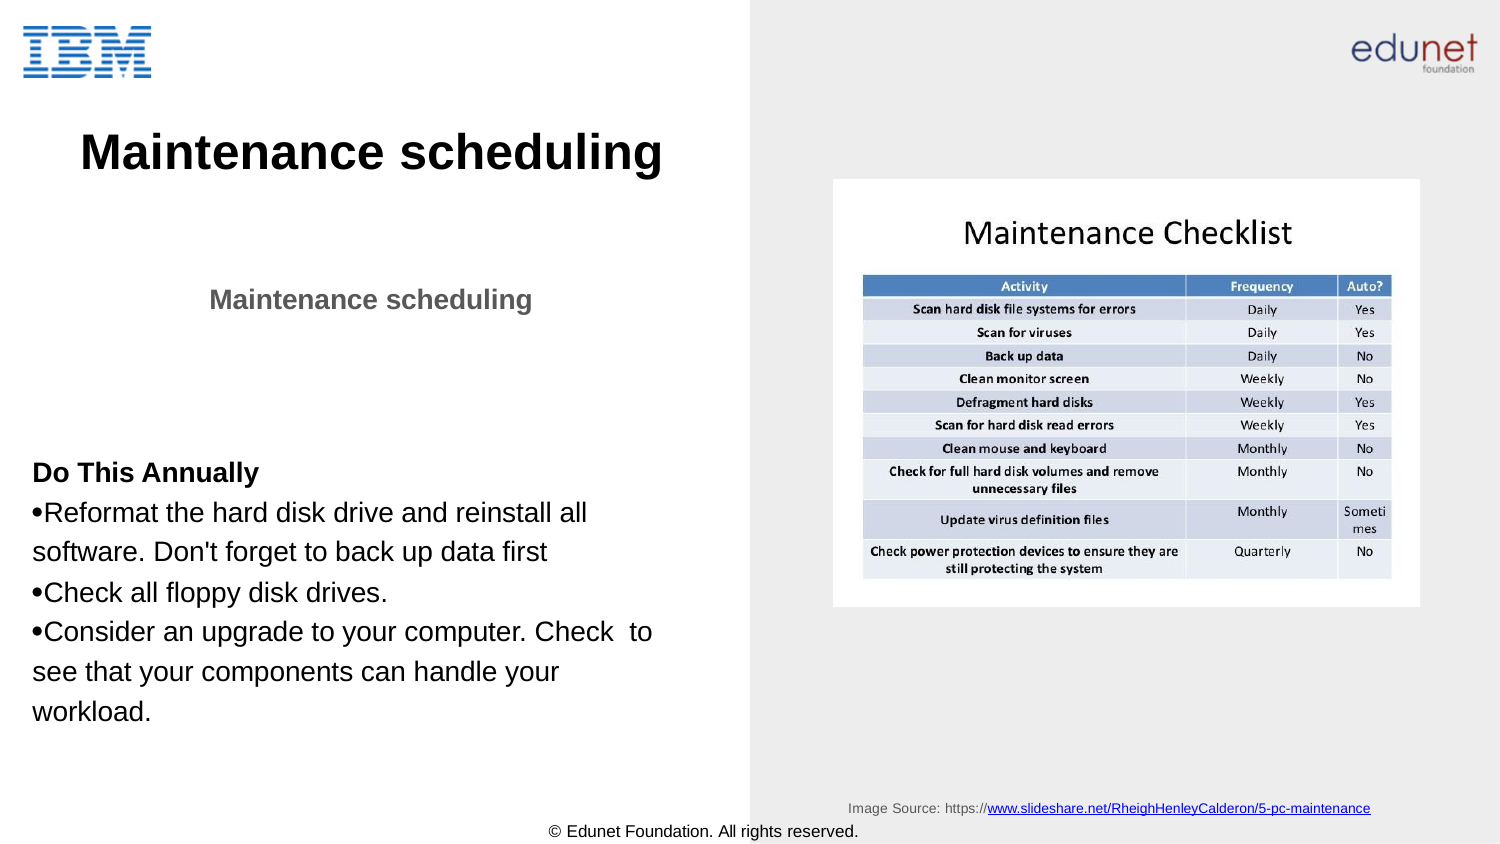

# Maintenance scheduling

Maintenance scheduling
Do This Annually
Reformat the hard disk drive and reinstall all  software. Don't forget to back up data first
Check all floppy disk drives.
Consider an upgrade to your computer. Check  to see that your components can handle your  workload.
Image Source: https://www.slideshare.net/RheighHenleyCalderon/5-pc-maintenance
© Edunet Foundation. All rights reserved.